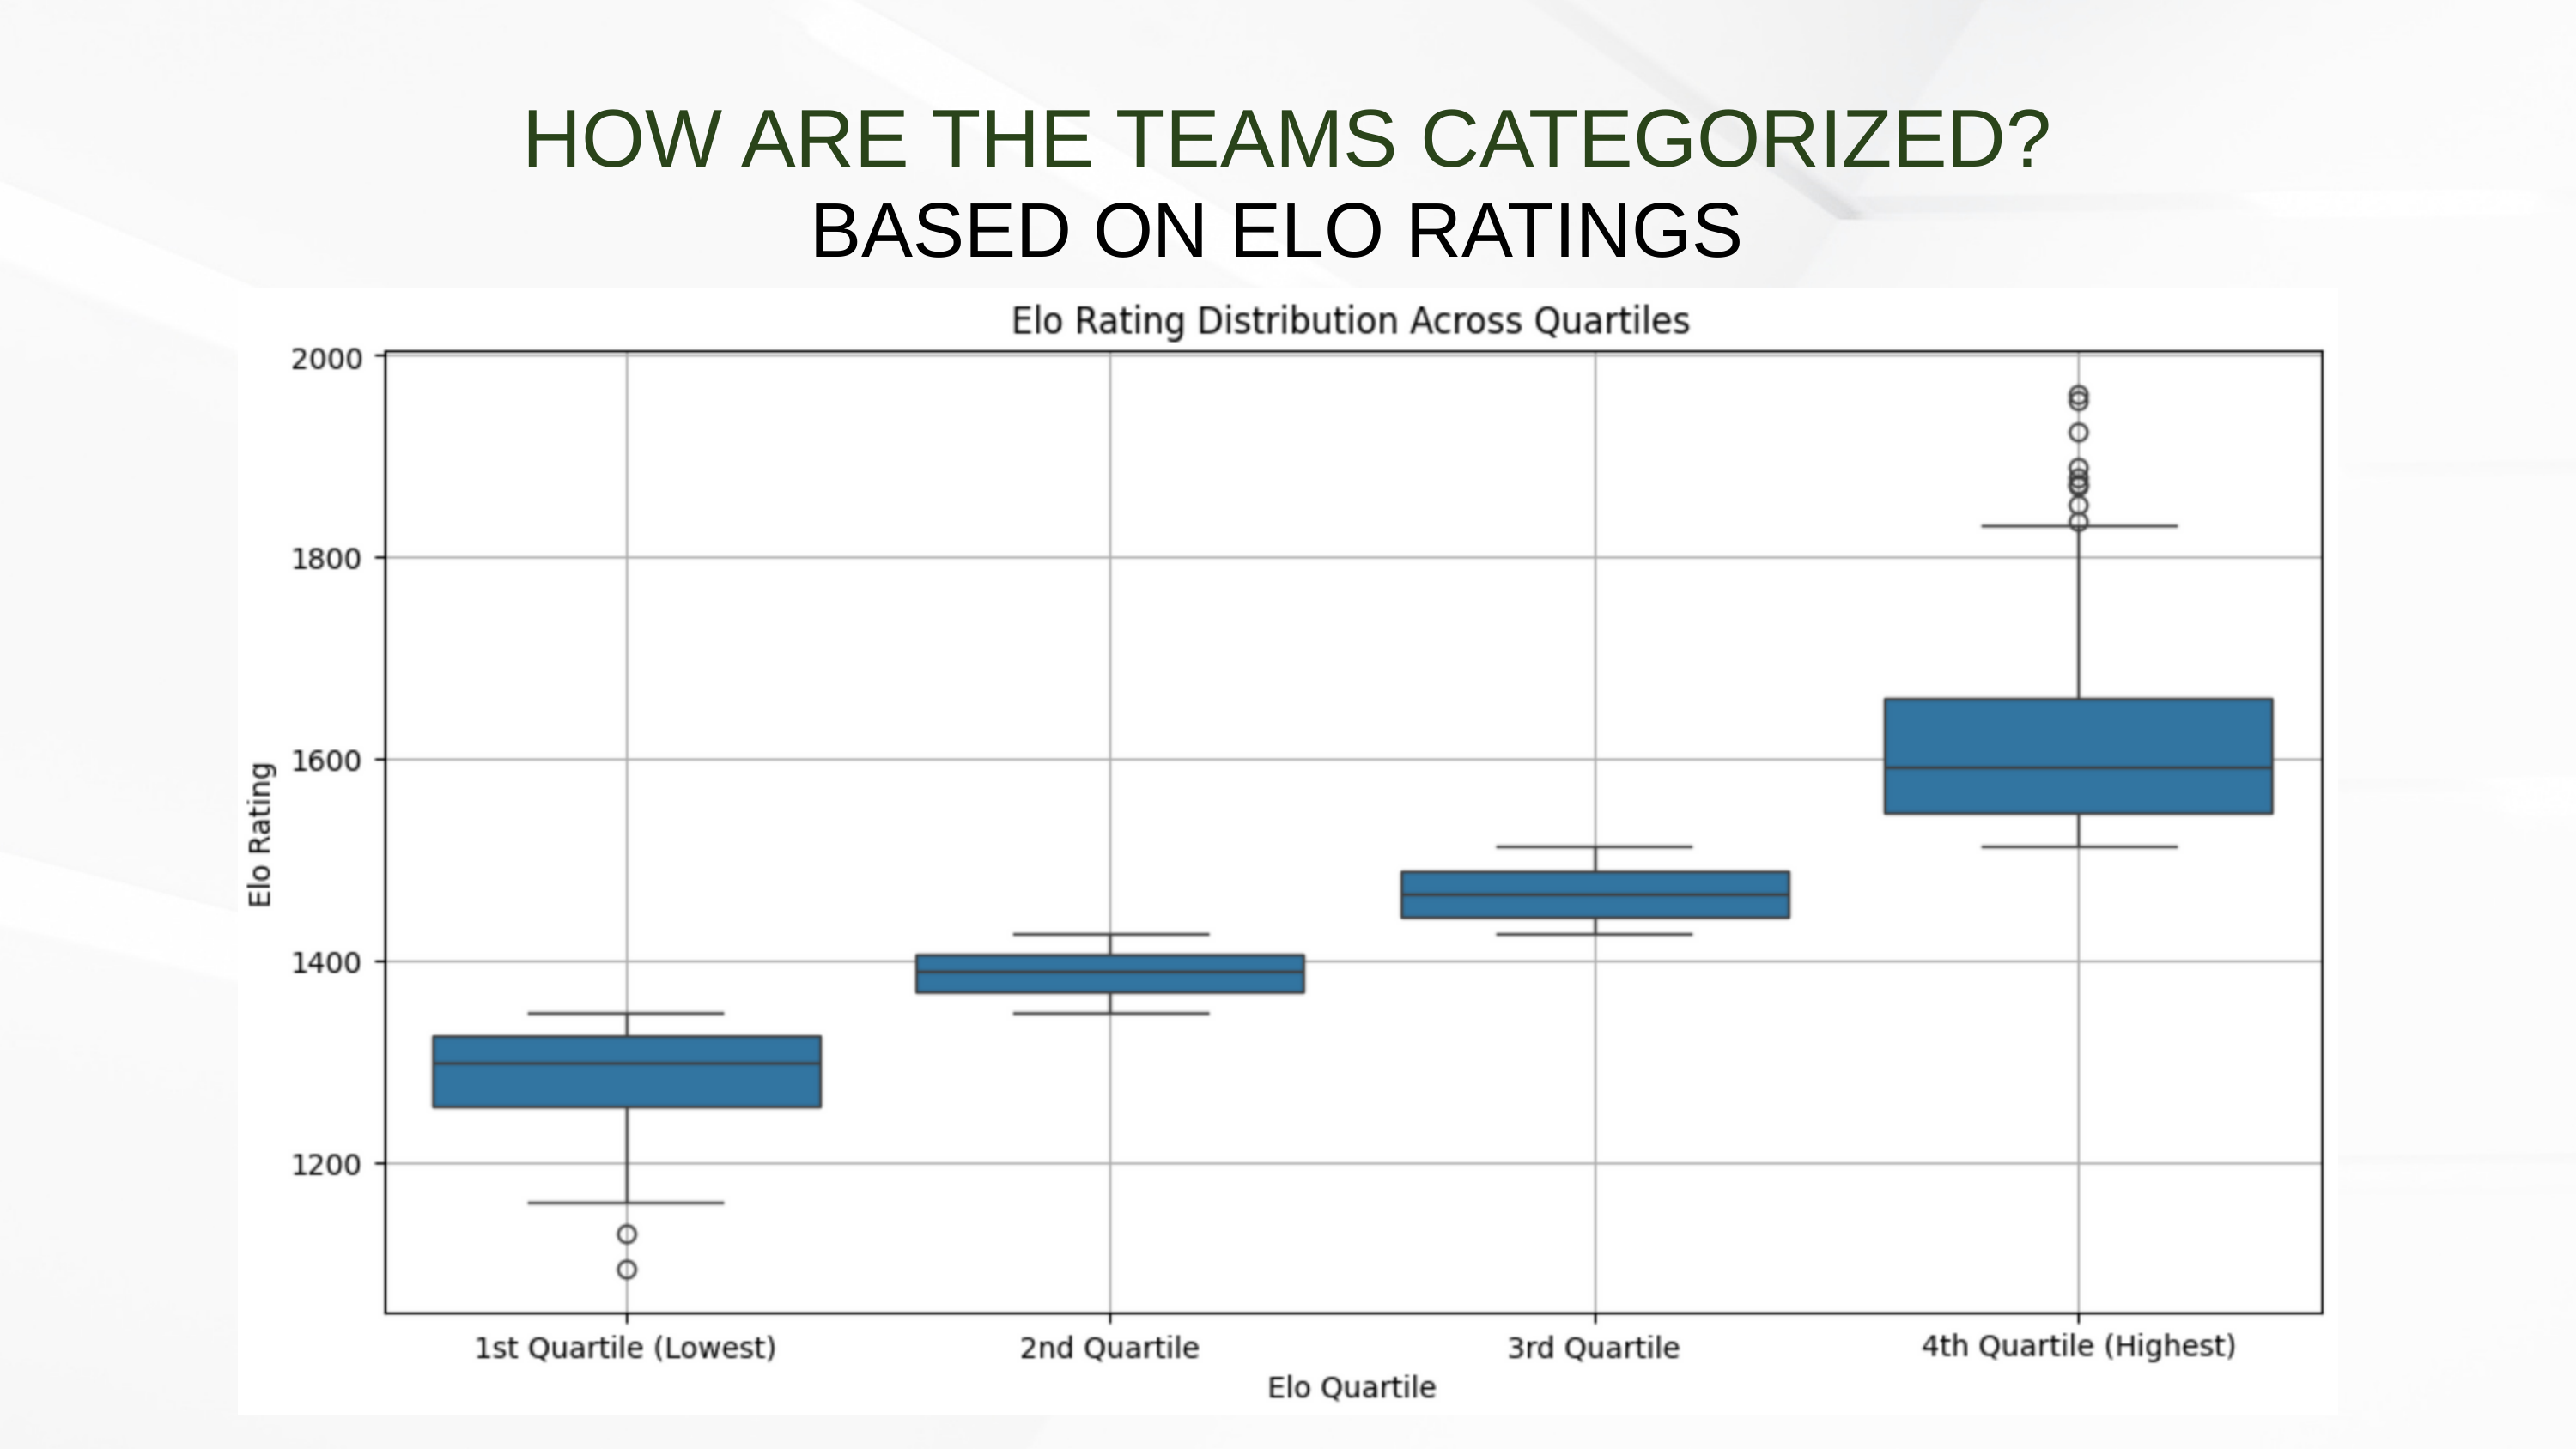

HOW ARE THE TEAMS CATEGORIZED?
BASED ON ELO RATINGS